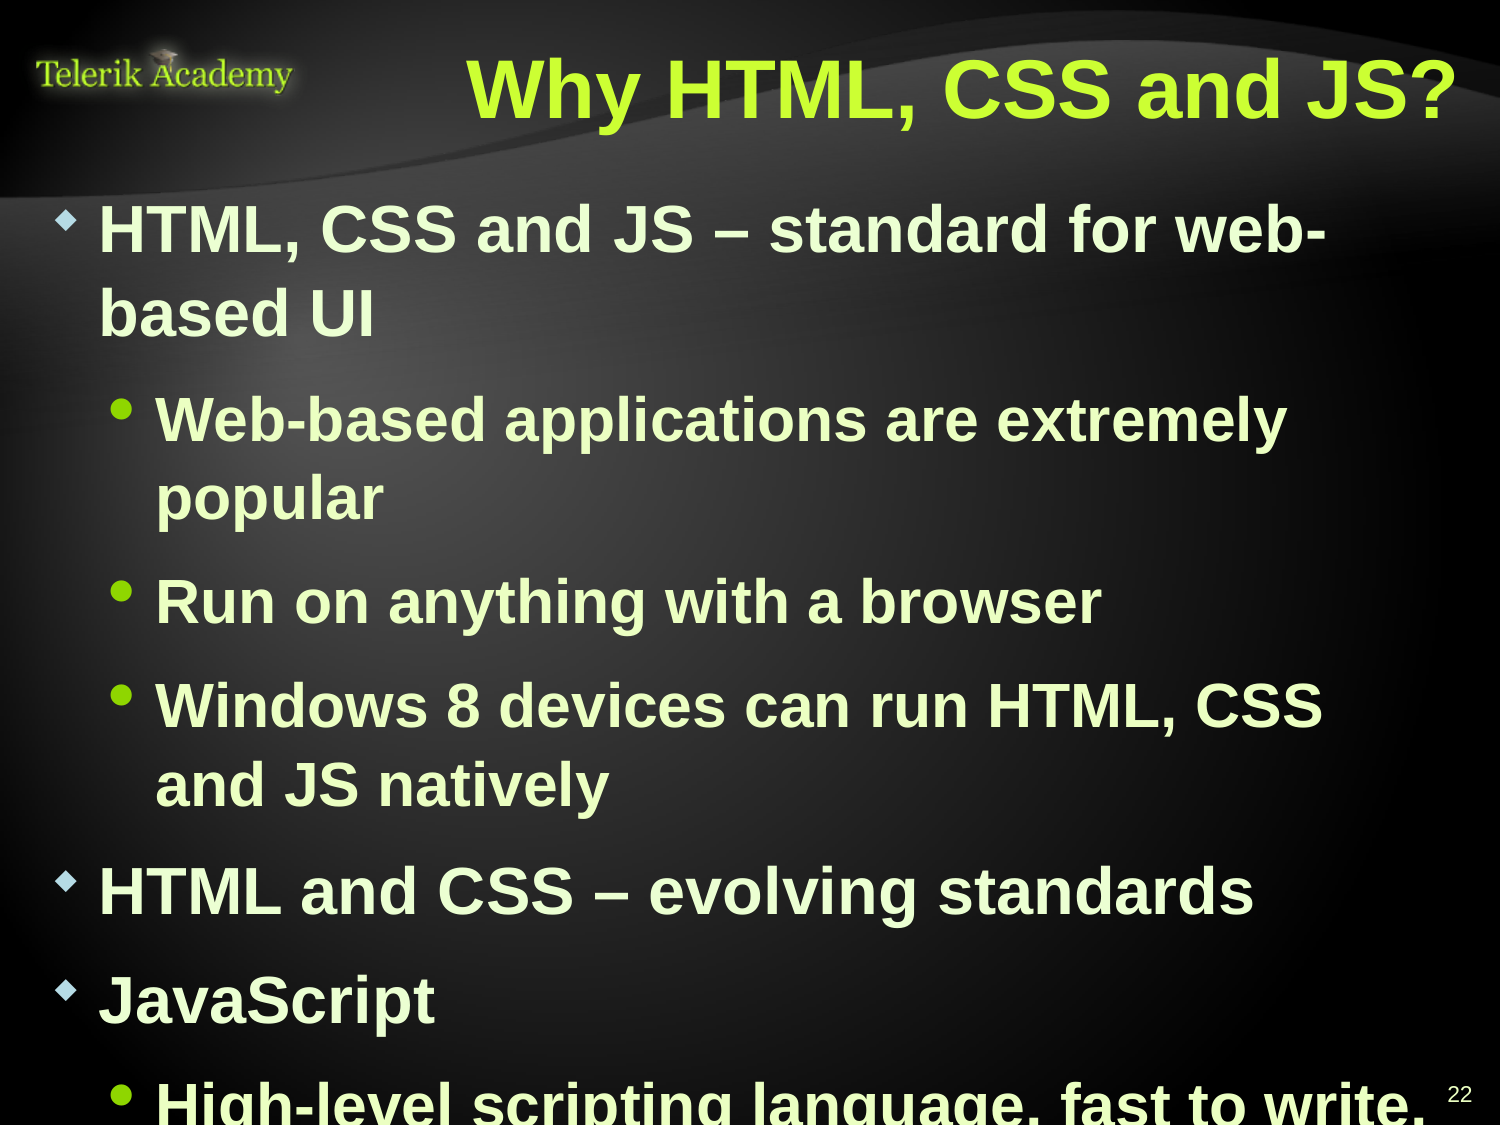

# Why HTML, CSS and JS?
HTML, CSS and JS – standard for web-based UI
Web-based applications are extremely popular
Run on anything with a browser
Windows 8 devices can run HTML, CSS and JS natively
HTML and CSS – evolving standards
JavaScript
High-level scripting language, fast to write, object-oriented, runs on client, lots of APIs
22